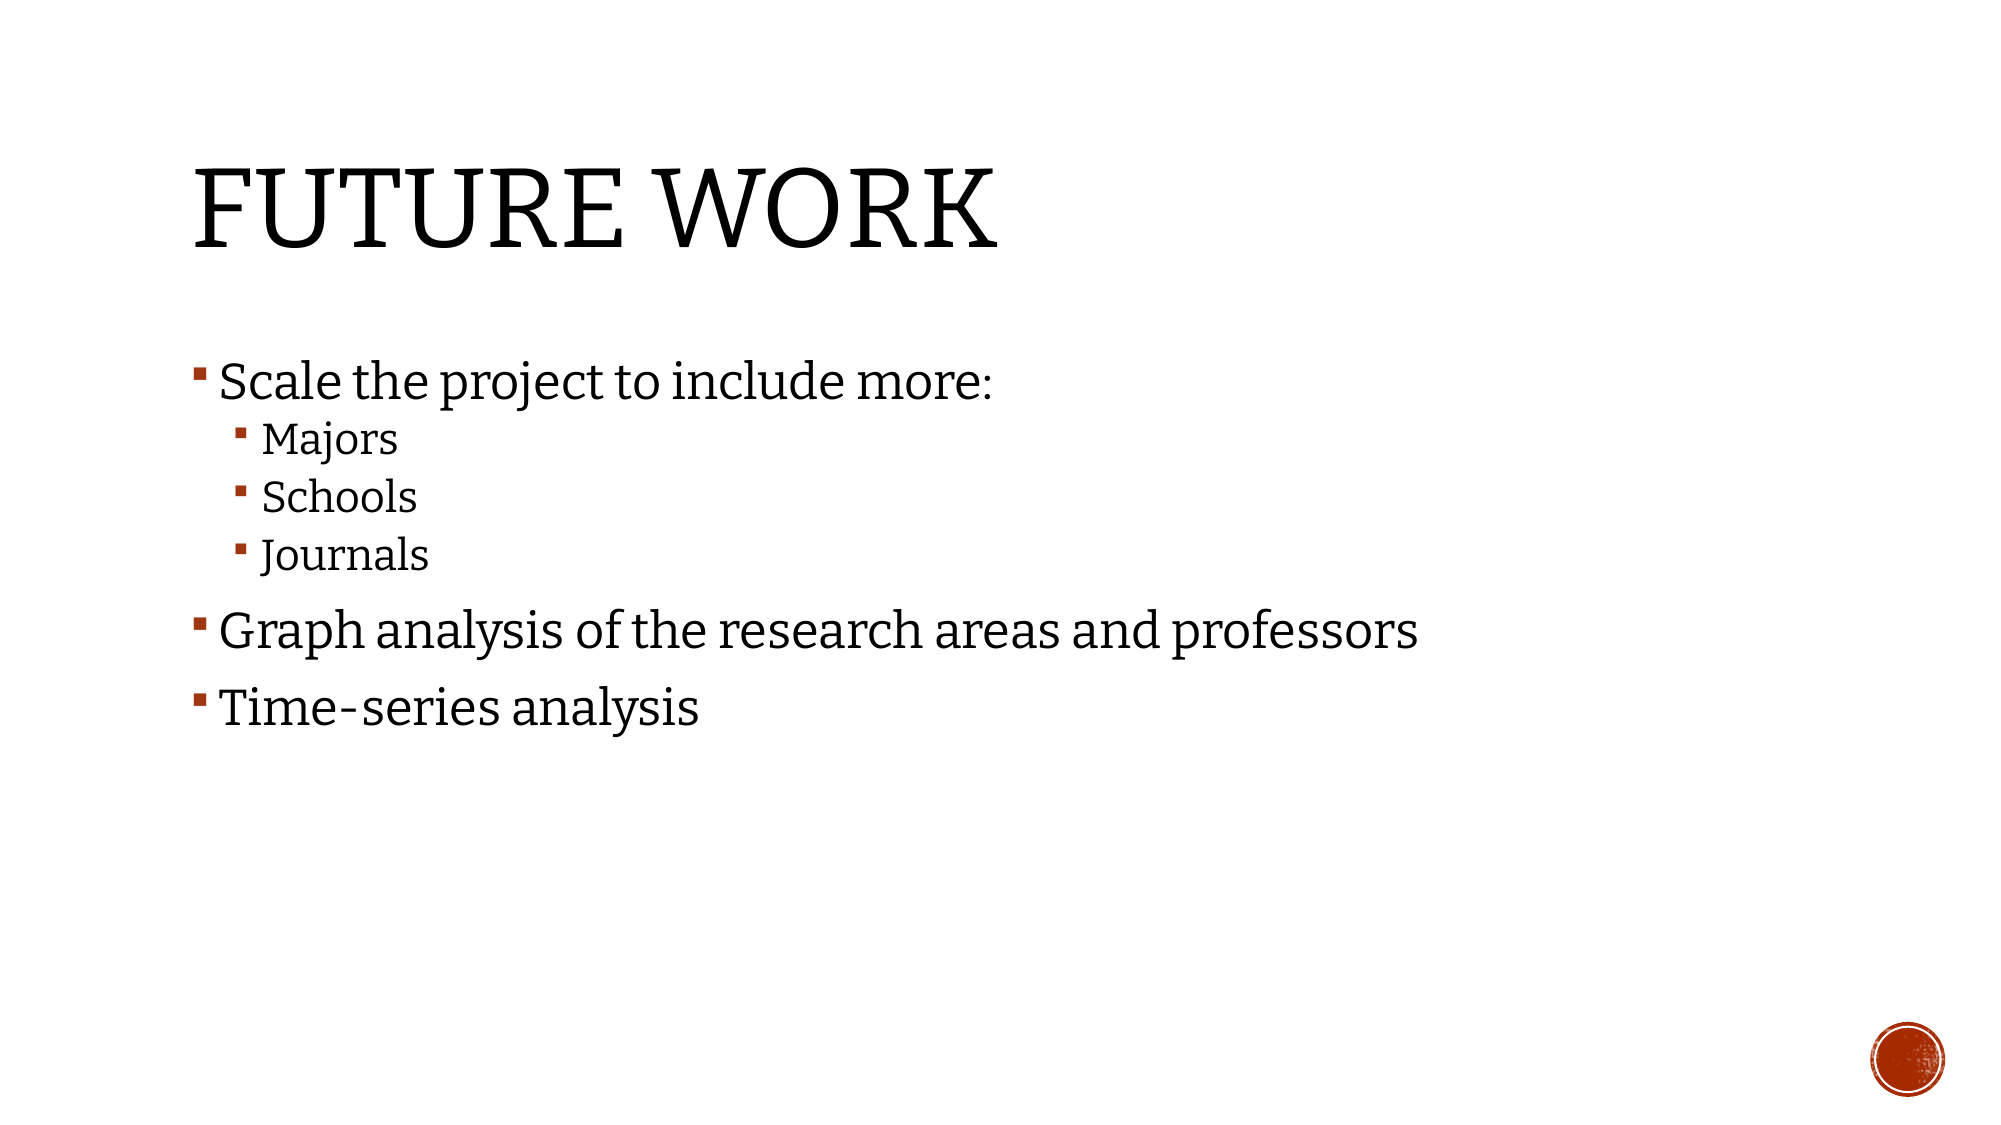

# Future work
Scale the project to include more:
Majors
Schools
Journals
Graph analysis of the research areas and professors
Time-series analysis